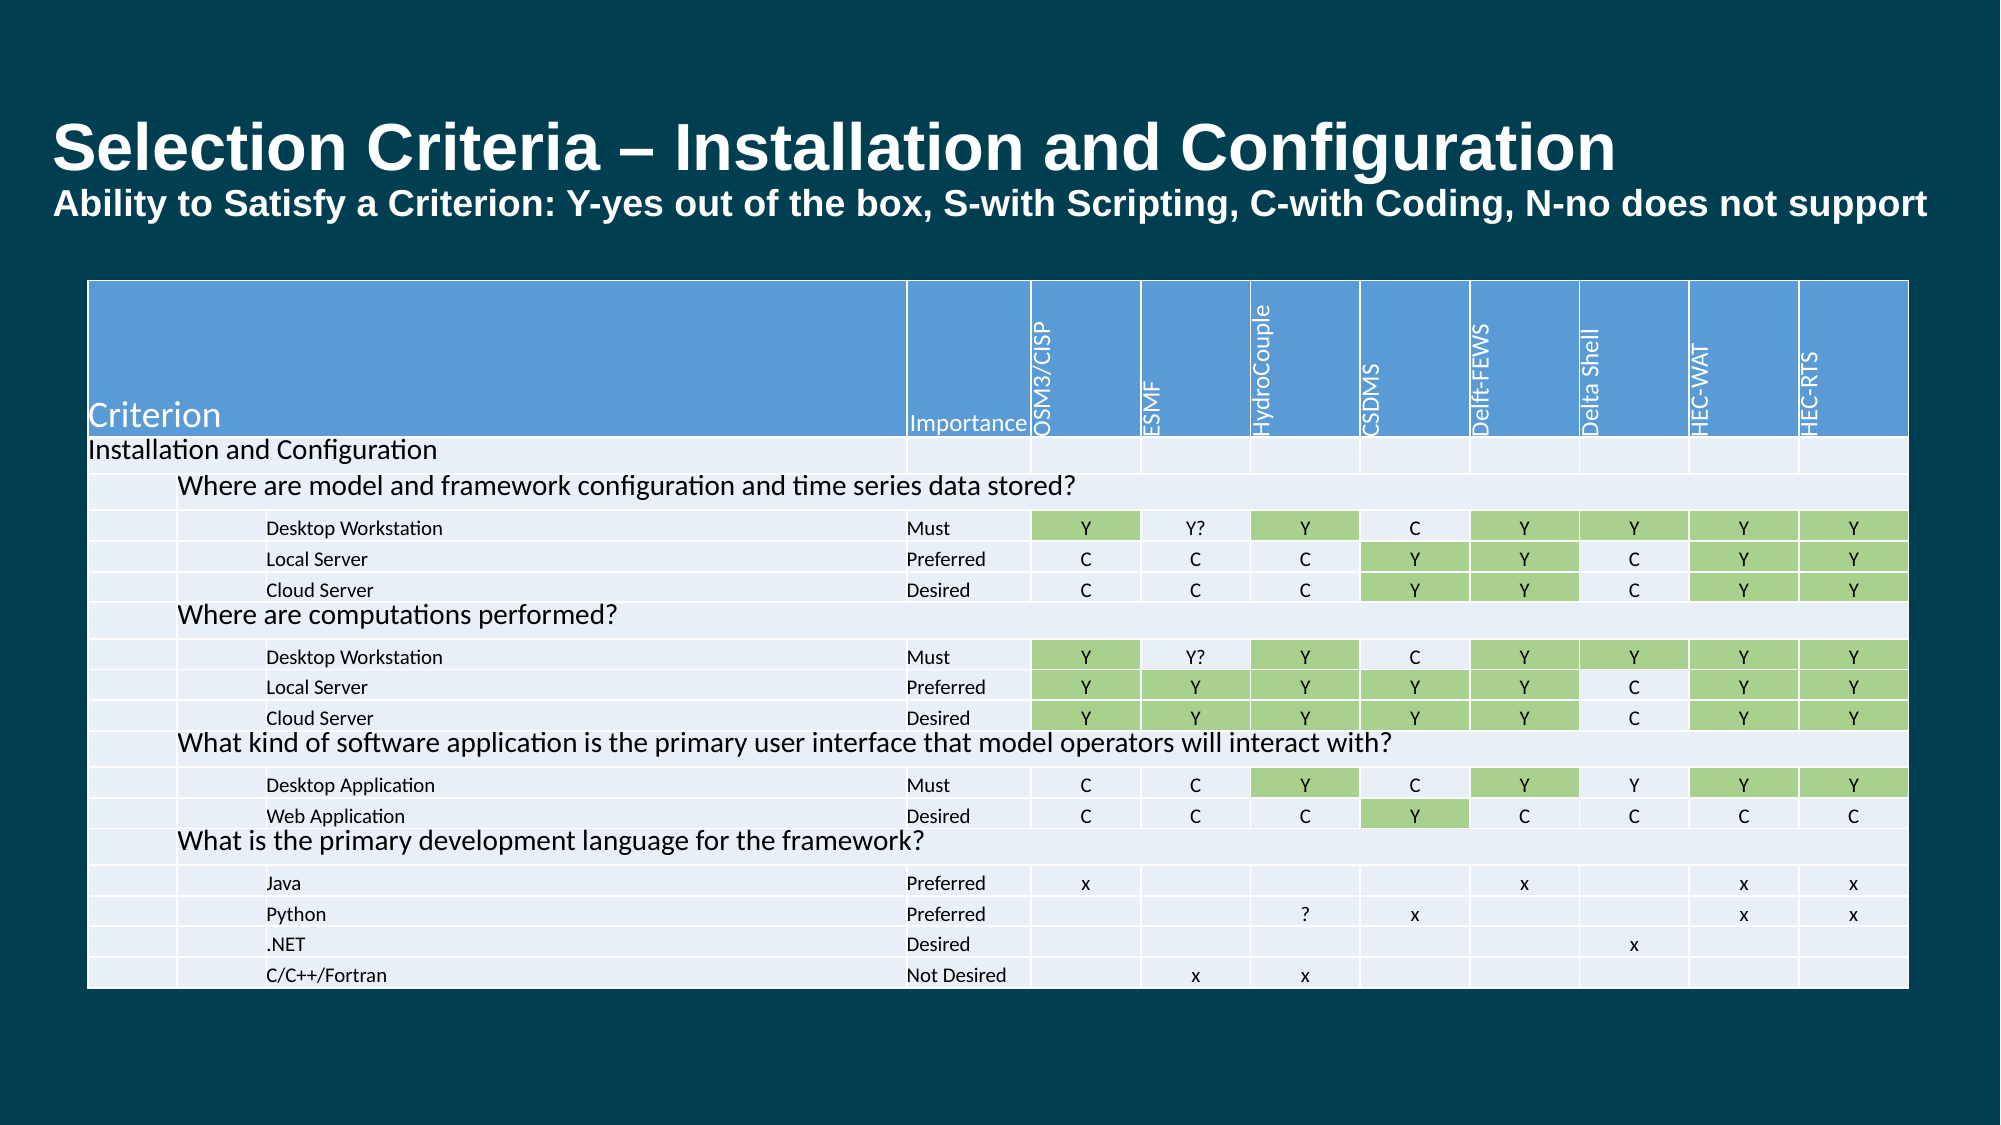

# Selection Criteria – Installation and Configuration Ability to Satisfy a Criterion: Y-yes out of the box, S-with Scripting, C-with Coding, N-no does not support
| Criterion |  |  | Importance | OSM3/CISP | ESMF | HydroCouple | CSDMS | Delft-FEWS | Delta Shell | HEC-WAT | HEC-RTS |
| --- | --- | --- | --- | --- | --- | --- | --- | --- | --- | --- | --- |
| Installation and Configuration |  |  |  |  |  |  |  |  |  |  |  |
|  | Where are model and framework configuration and time series data stored? |  |  |  |  |  |  |  |  |  |  |
|  |  | Desktop Workstation | Must | Y | Y? | Y | C | Y | Y | Y | Y |
|  |  | Local Server | Preferred | C | C | C | Y | Y | C | Y | Y |
|  |  | Cloud Server | Desired | C | C | C | Y | Y | C | Y | Y |
|  | Where are computations performed? |  |  |  |  |  |  |  |  |  |  |
|  |  | Desktop Workstation | Must | Y | Y? | Y | C | Y | Y | Y | Y |
|  |  | Local Server | Preferred | Y | Y | Y | Y | Y | C | Y | Y |
|  |  | Cloud Server | Desired | Y | Y | Y | Y | Y | C | Y | Y |
|  | What kind of software application is the primary user interface that model operators will interact with? |  |  |  |  |  |  |  |  |  |  |
|  |  | Desktop Application | Must | C | C | Y | C | Y | Y | Y | Y |
|  |  | Web Application | Desired | C | C | C | Y | C | C | C | C |
|  | What is the primary development language for the framework? |  |  |  |  |  |  |  |  |  |  |
|  |  | Java | Preferred | x |  |  |  | x |  | x | x |
|  |  | Python | Preferred |  |  | ? | x |  |  | x | x |
|  |  | .NET | Desired |  |  |  |  |  | x |  |  |
|  |  | C/C++/Fortran | Not Desired |  | x | x |  |  |  |  |  |